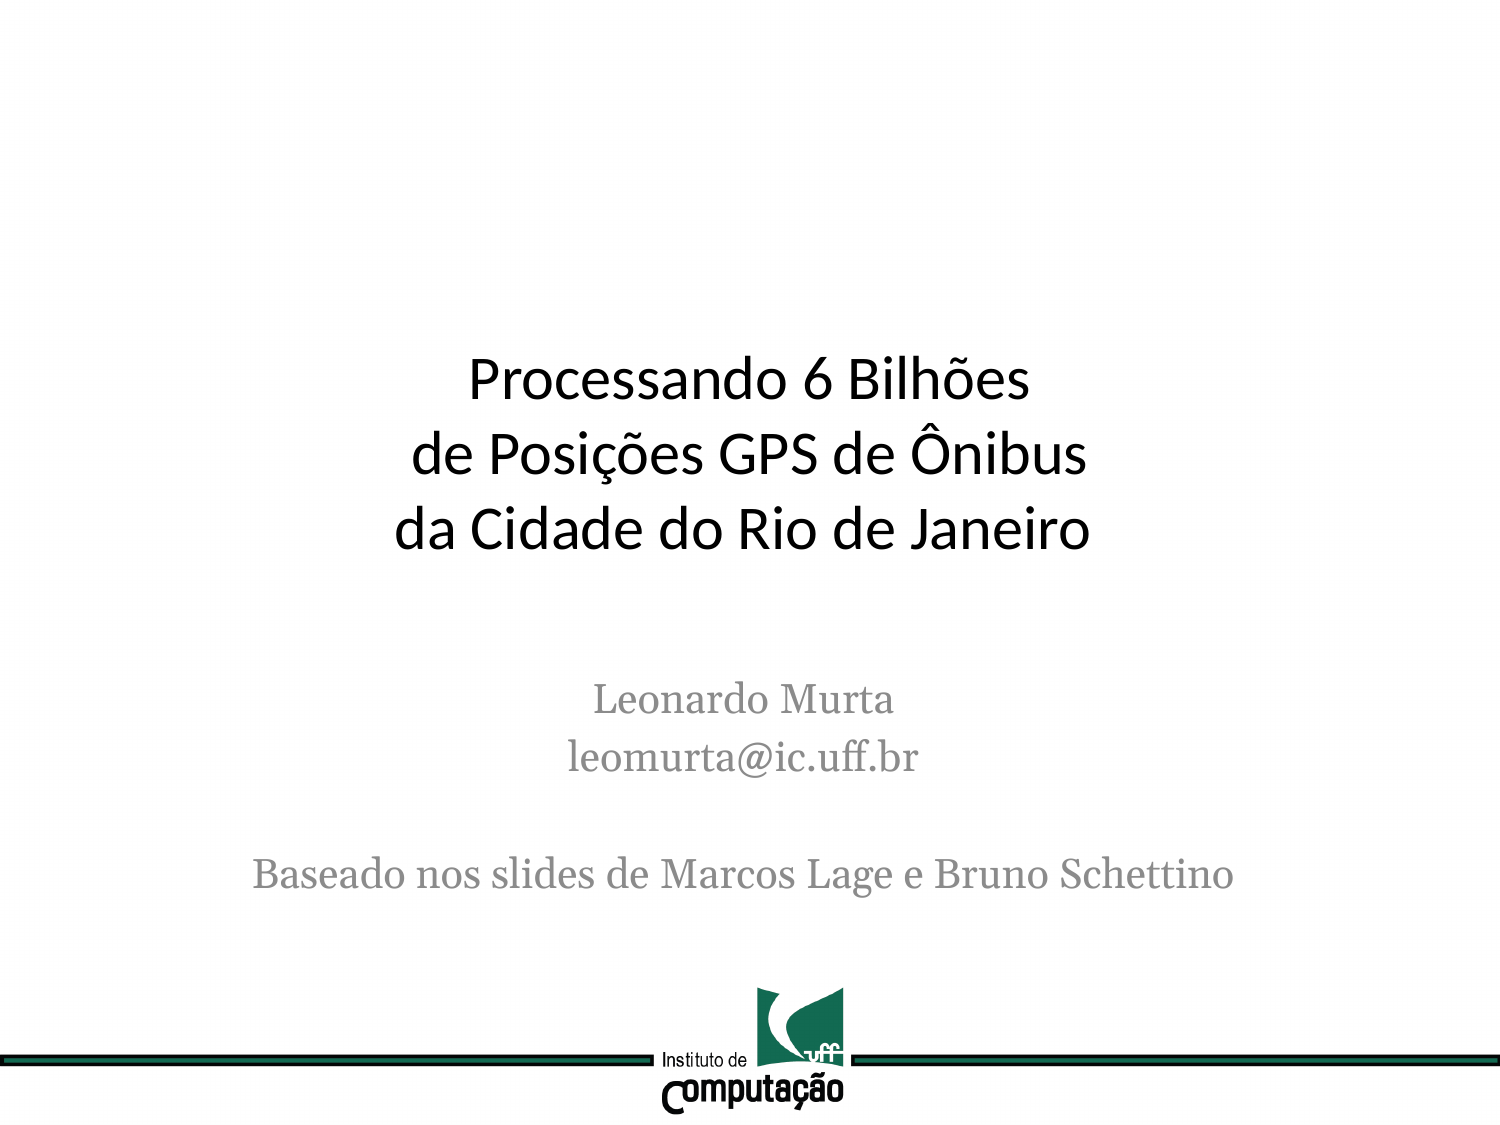

# Processando 6 Bilhões de Posições GPS de Ônibus da Cidade do Rio de Janeiro
Leonardo Murta
leomurta@ic.uff.br

Baseado nos slides de Marcos Lage e Bruno Schettino